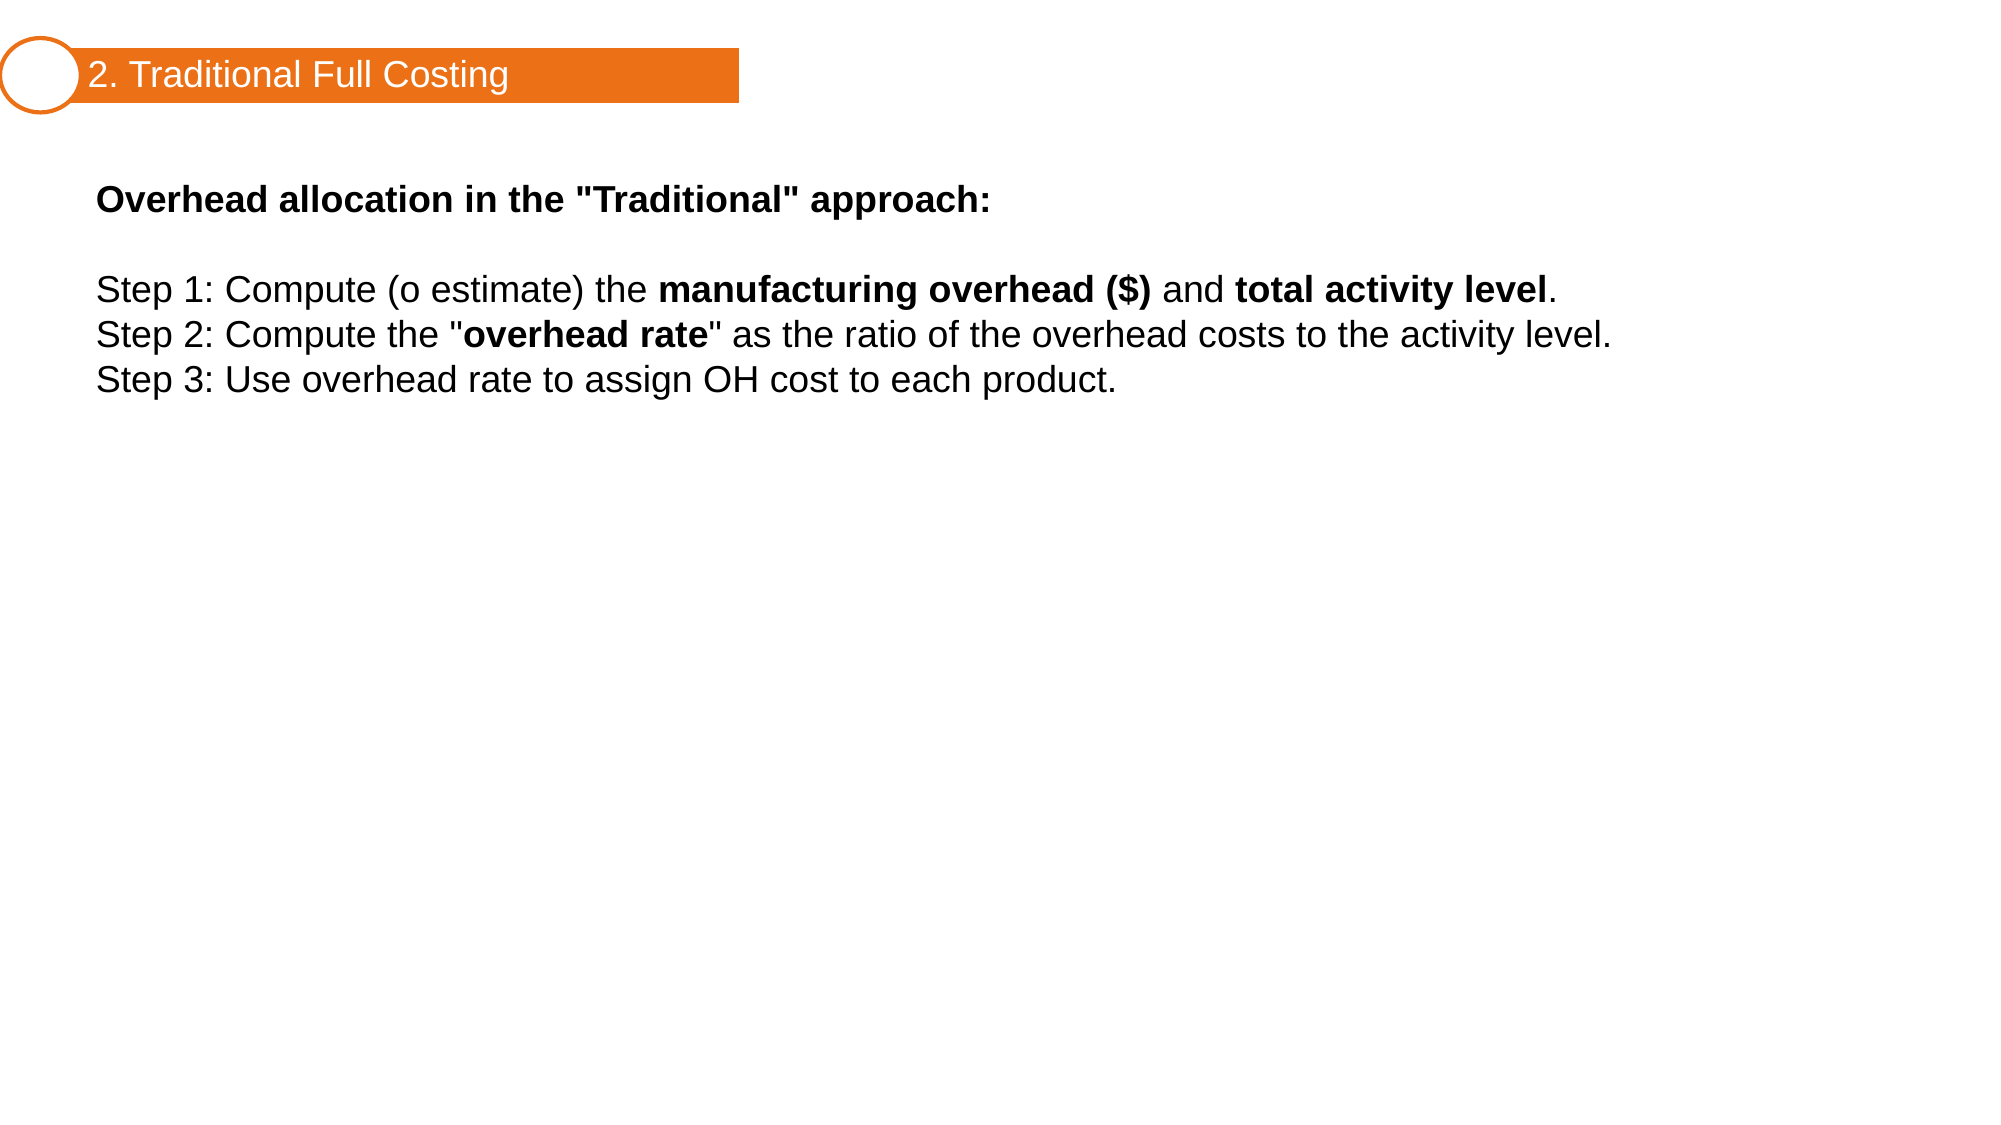

2. Traditional Full Costing

1. Cost Behavior Patterns and Assignment
Overhead allocation in the "Traditional" approach:

Step 1: Compute (o estimate) the manufacturing overhead ($) and total activity level.
Step 2: Compute the "overhead rate" as the ratio of the overhead costs to the activity level.
Step 3: Use overhead rate to assign OH cost to each product.

3. ABC/ABM